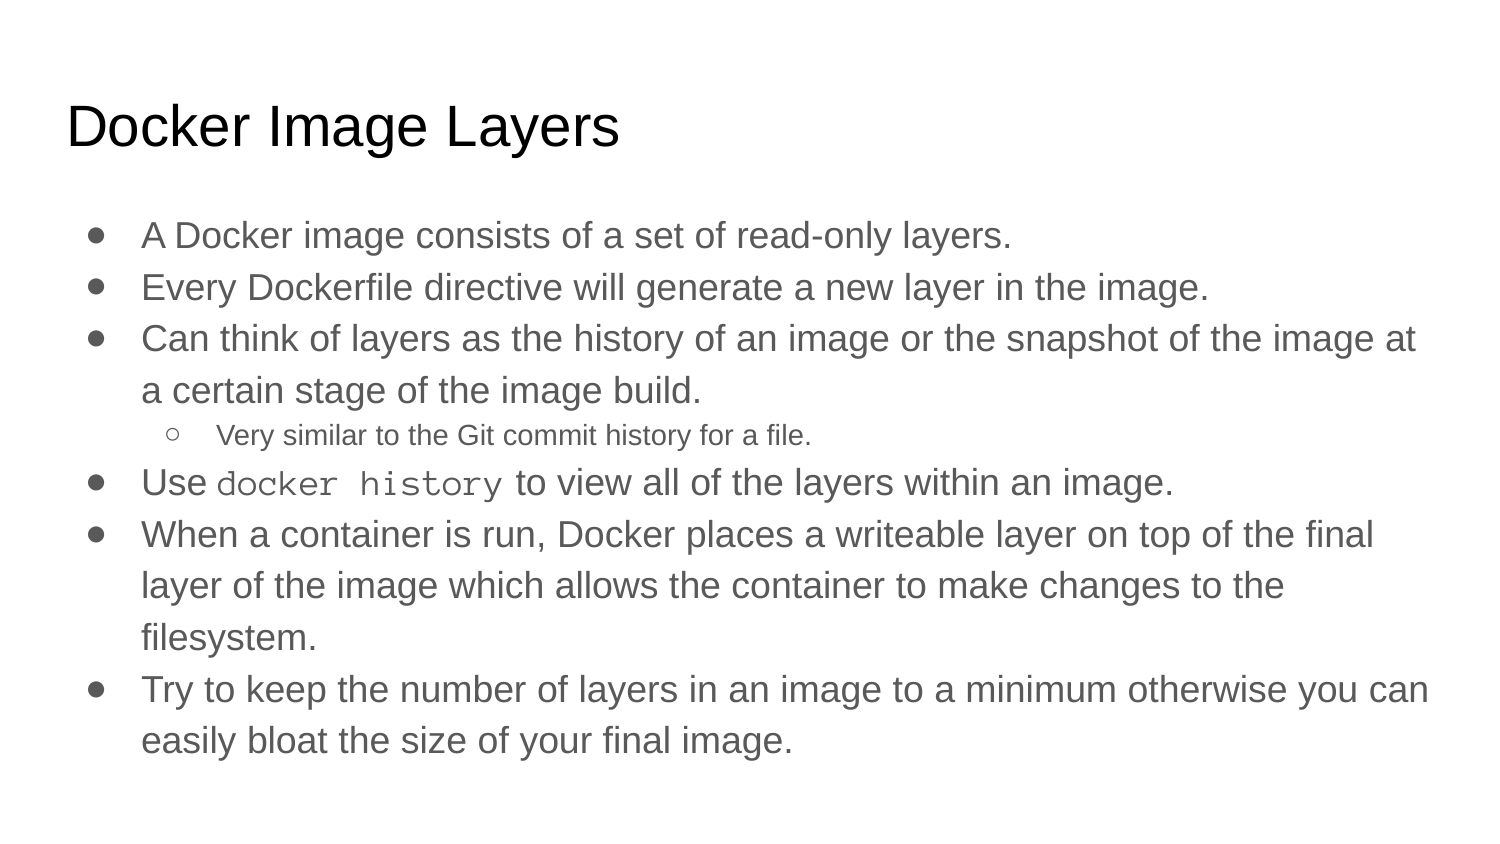

# Docker Image Layers
A Docker image consists of a set of read-only layers.
Every Dockerfile directive will generate a new layer in the image.
Can think of layers as the history of an image or the snapshot of the image at a certain stage of the image build.
Very similar to the Git commit history for a file.
Use docker history to view all of the layers within an image.
When a container is run, Docker places a writeable layer on top of the final layer of the image which allows the container to make changes to the filesystem.
Try to keep the number of layers in an image to a minimum otherwise you can easily bloat the size of your final image.